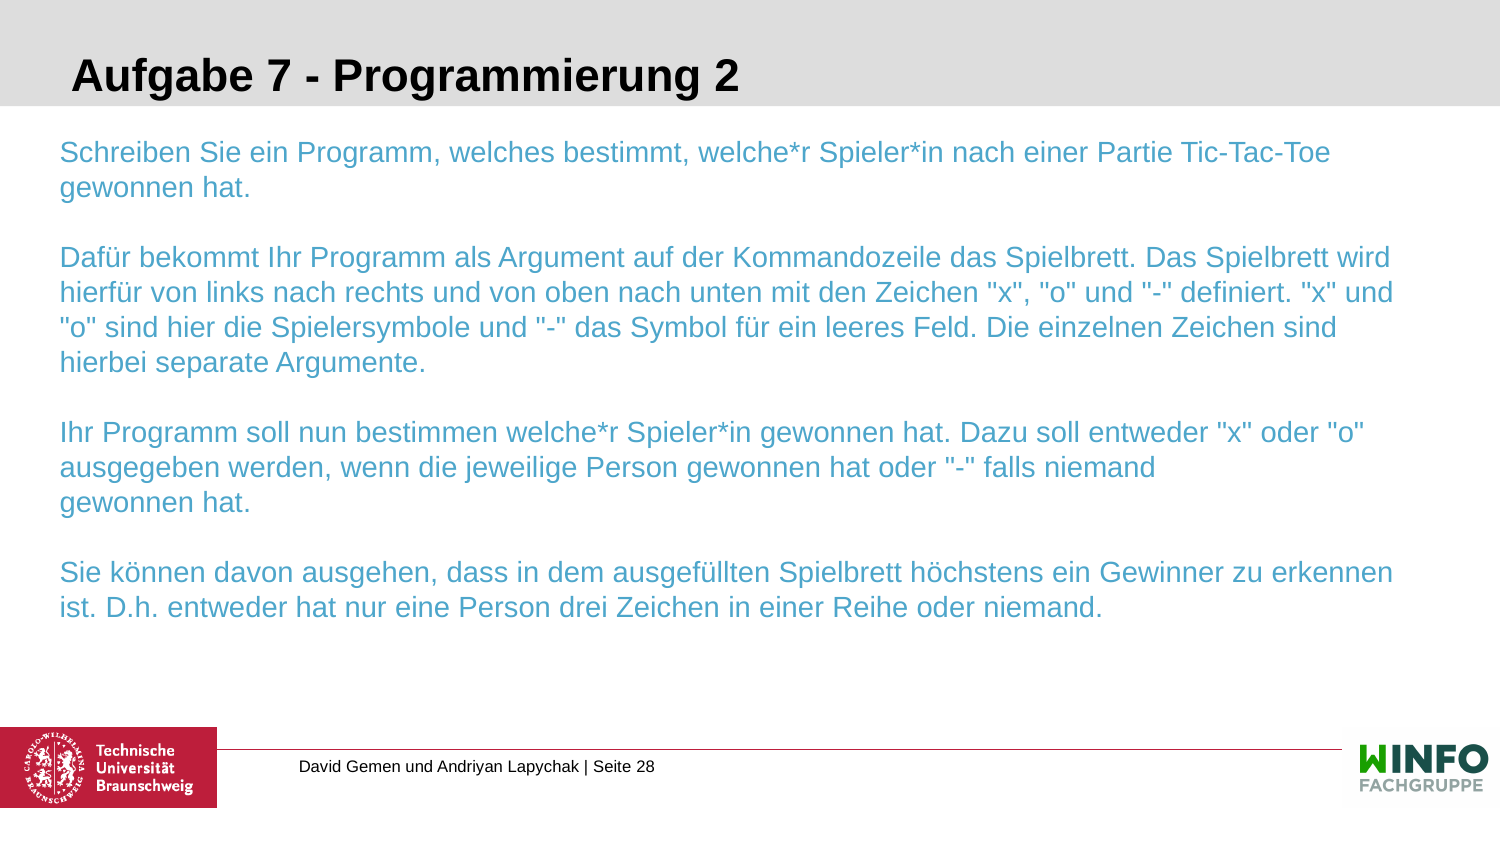

# Aufgabe 7 - Programmierung 2
Schreiben Sie ein Programm, welches bestimmt, welche*r Spieler*in nach einer Partie Tic-Tac-Toe gewonnen hat.

Dafür bekommt Ihr Programm als Argument auf der Kommandozeile das Spielbrett. Das Spielbrett wird hierfür von links nach rechts und von oben nach unten mit den Zeichen "x", "o" und "-" definiert. "x" und "o" sind hier die Spielersymbole und "-" das Symbol für ein leeres Feld. Die einzelnen Zeichen sind hierbei separate Argumente.

Ihr Programm soll nun bestimmen welche*r Spieler*in gewonnen hat. Dazu soll entweder "x" oder "o" ausgegeben werden, wenn die jeweilige Person gewonnen hat oder "-" falls niemand
gewonnen hat.

Sie können davon ausgehen, dass in dem ausgefüllten Spielbrett höchstens ein Gewinner zu erkennen ist. D.h. entweder hat nur eine Person drei Zeichen in einer Reihe oder niemand.